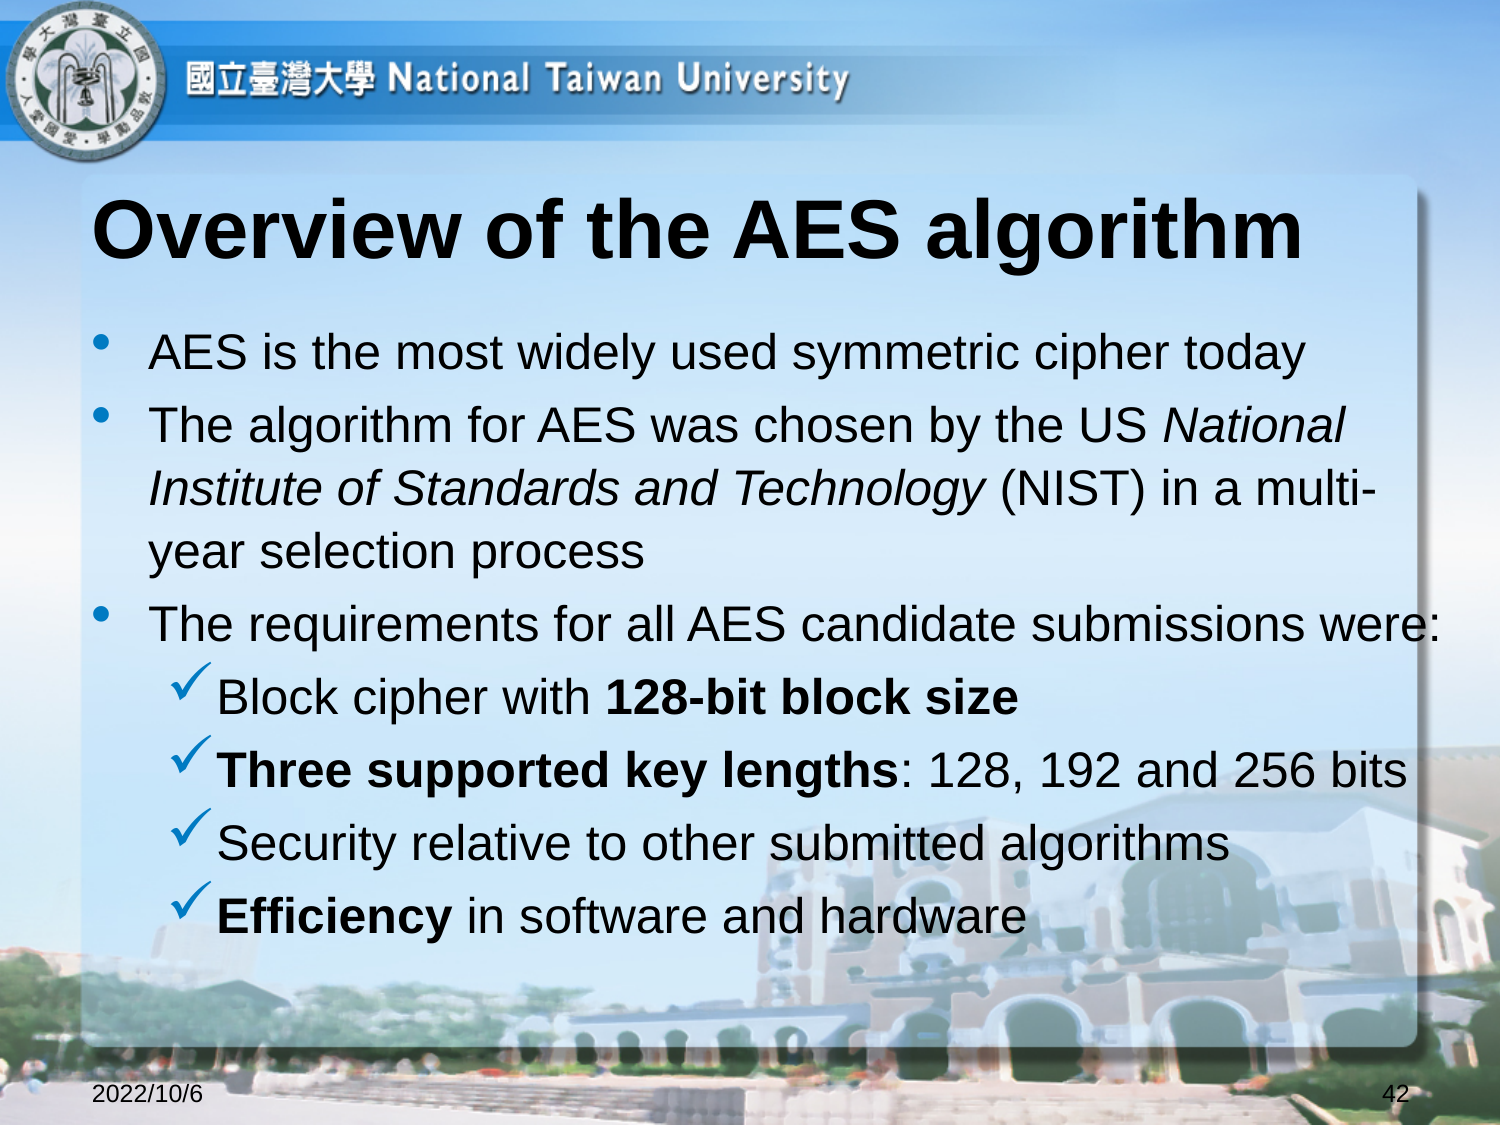

# Overview of the AES algorithm
AES is the most widely used symmetric cipher today
The algorithm for AES was chosen by the US National Institute of Standards and Technology (NIST) in a multi-year selection process
The requirements for all AES candidate submissions were:
Block cipher with 128-bit block size
Three supported key lengths: 128, 192 and 256 bits
Security relative to other submitted algorithms
Efficiency in software and hardware
2022/10/6
42